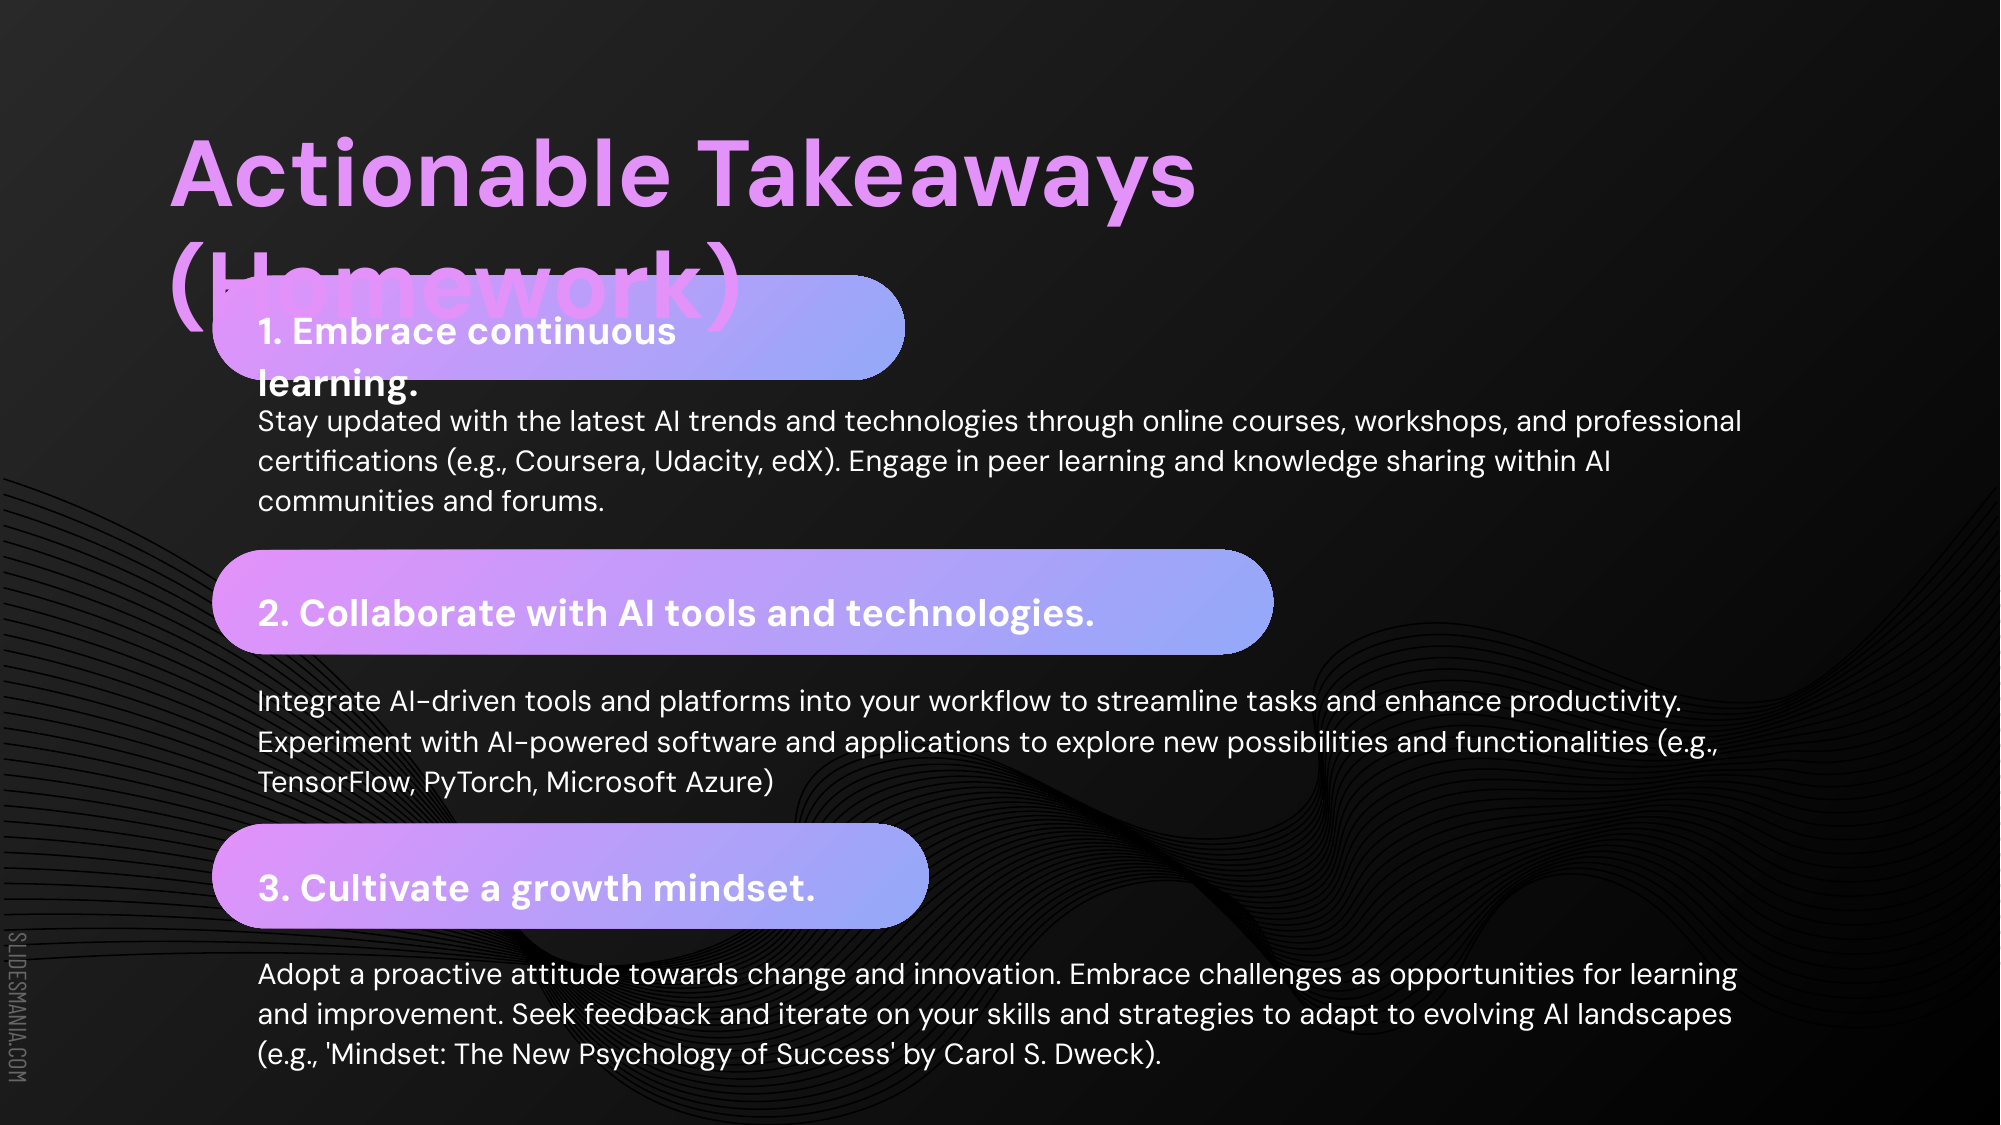

# Actionable Takeaways (Homework)

1. Embrace continuous learning.
Stay updated with the latest AI trends and technologies through online courses, workshops, and professional certifications (e.g., Coursera, Udacity, edX). Engage in peer learning and knowledge sharing within AI communities and forums.

2. Collaborate with AI tools and technologies.
Integrate AI-driven tools and platforms into your workflow to streamline tasks and enhance productivity. Experiment with AI-powered software and applications to explore new possibilities and functionalities (e.g., TensorFlow, PyTorch, Microsoft Azure)

3. Cultivate a growth mindset.
Adopt a proactive attitude towards change and innovation. Embrace challenges as opportunities for learning and improvement. Seek feedback and iterate on your skills and strategies to adapt to evolving AI landscapes (e.g., 'Mindset: The New Psychology of Success' by Carol S. Dweck).